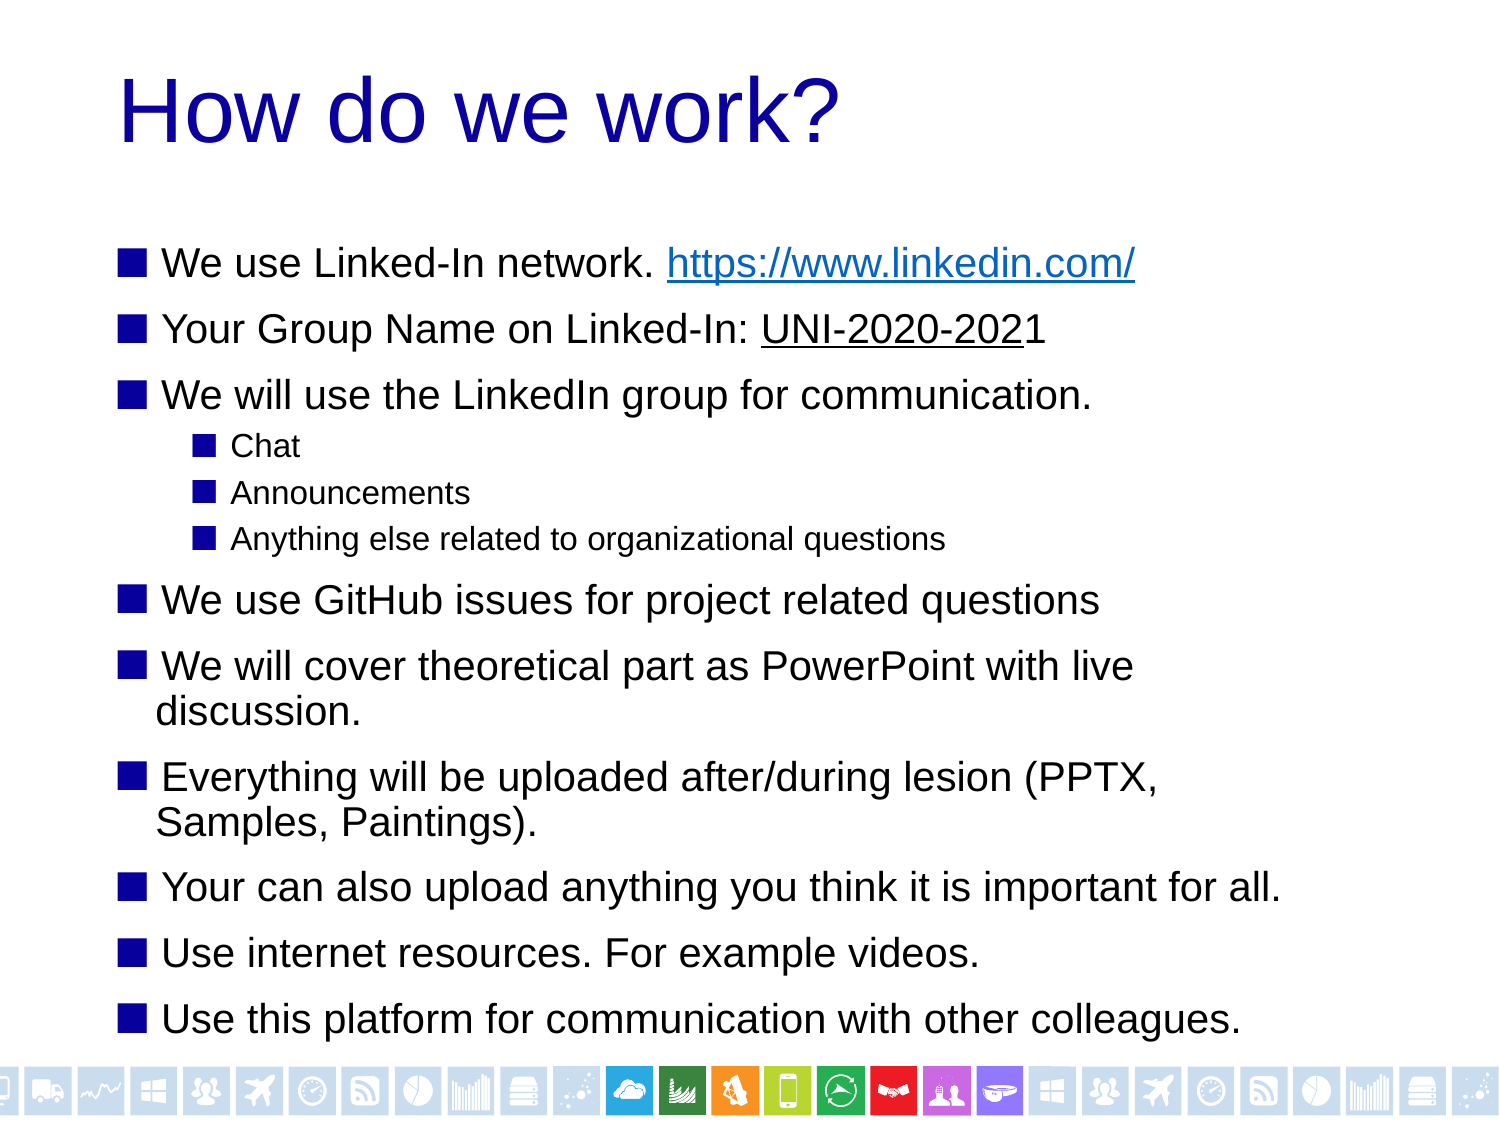

# How do we work?
We use Linked-In network. https://www.linkedin.com/
Your Group Name on Linked-In: UNI-2020-2021
We will use the LinkedIn group for communication.
Chat
Announcements
Anything else related to organizational questions
We use GitHub issues for project related questions
We will cover theoretical part as PowerPoint with live discussion.
Everything will be uploaded after/during lesion (PPTX, Samples, Paintings).
Your can also upload anything you think it is important for all.
Use internet resources. For example videos.
Use this platform for communication with other colleagues.